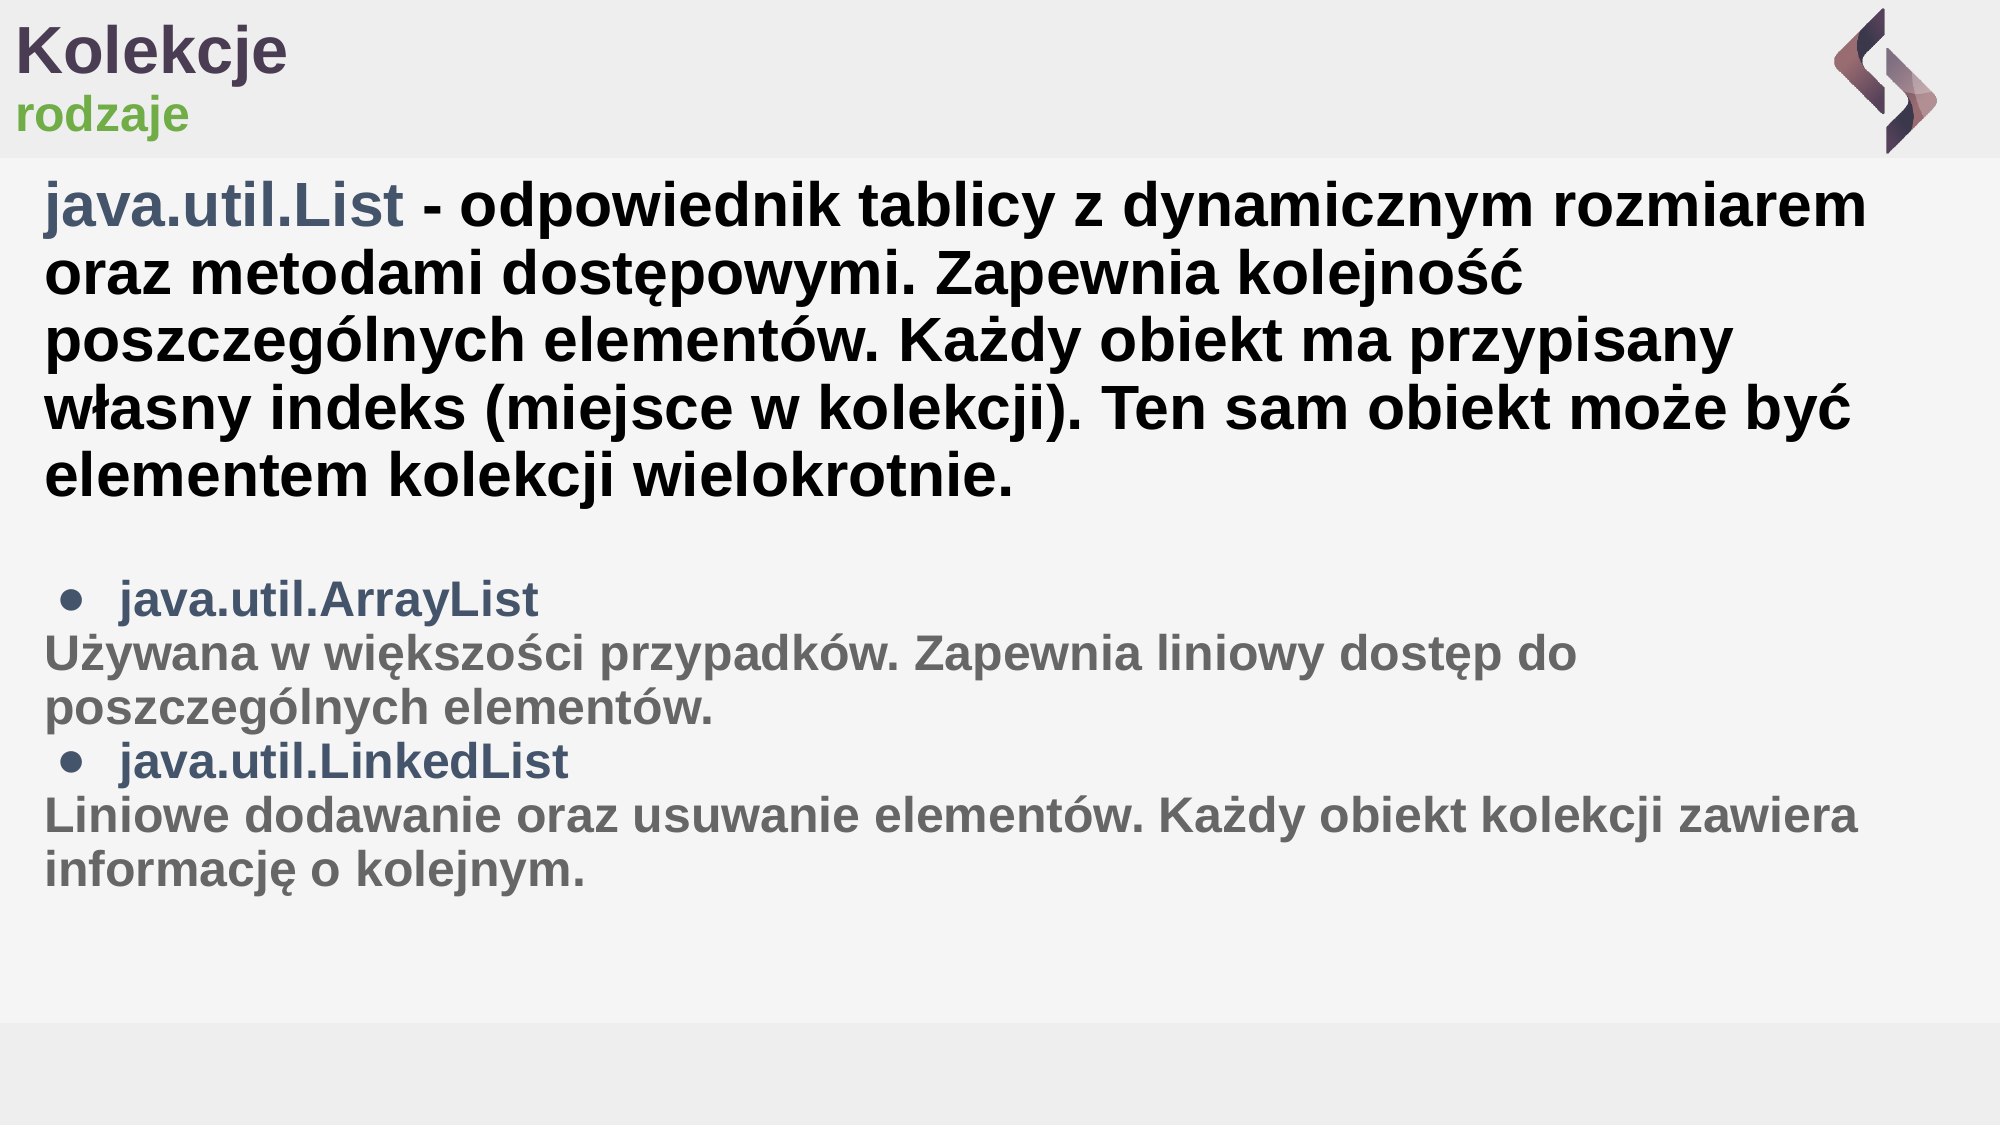

# Kolekcje
rodzaje
java.util.List - odpowiednik tablicy z dynamicznym rozmiarem oraz metodami dostępowymi. Zapewnia kolejność poszczególnych elementów. Każdy obiekt ma przypisany własny indeks (miejsce w kolekcji). Ten sam obiekt może być elementem kolekcji wielokrotnie.

java.util.ArrayList
Używana w większości przypadków. Zapewnia liniowy dostęp do poszczególnych elementów.
java.util.LinkedList
Liniowe dodawanie oraz usuwanie elementów. Każdy obiekt kolekcji zawiera informację o kolejnym.